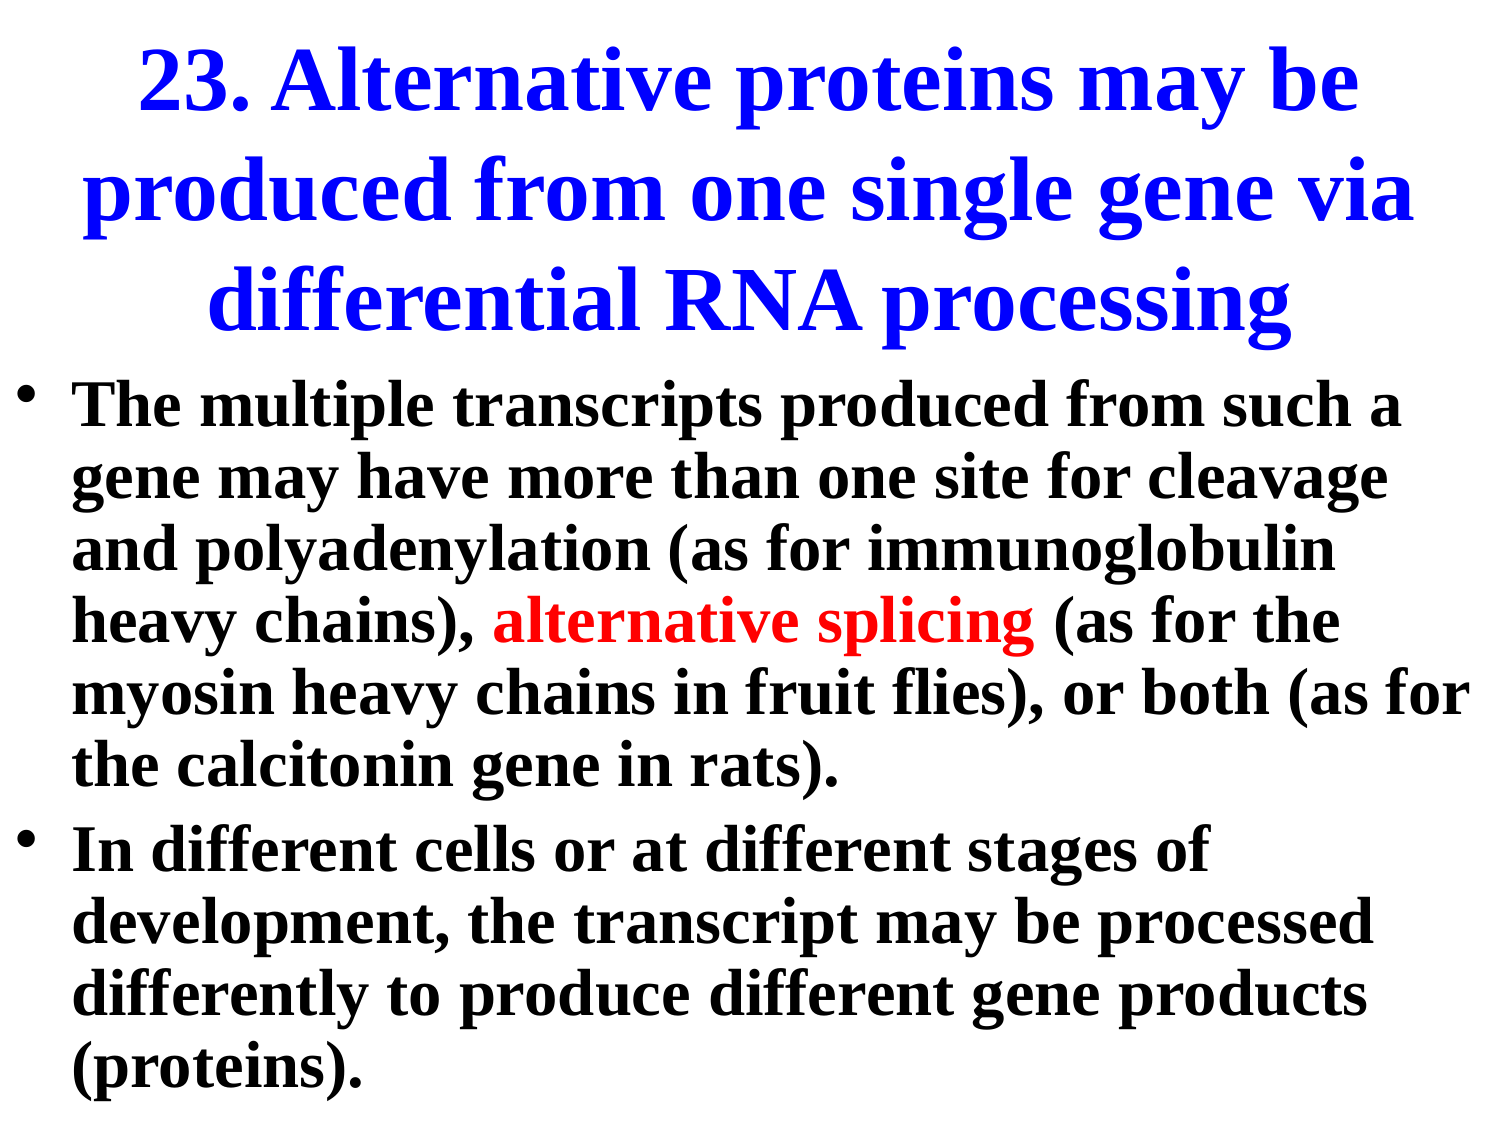

# 23. Alternative proteins may be produced from one single gene via differential RNA processing
The multiple transcripts produced from such a gene may have more than one site for cleavage and polyadenylation (as for immunoglobulin heavy chains), alternative splicing (as for the myosin heavy chains in fruit flies), or both (as for the calcitonin gene in rats).
In different cells or at different stages of development, the transcript may be processed differently to produce different gene products (proteins).